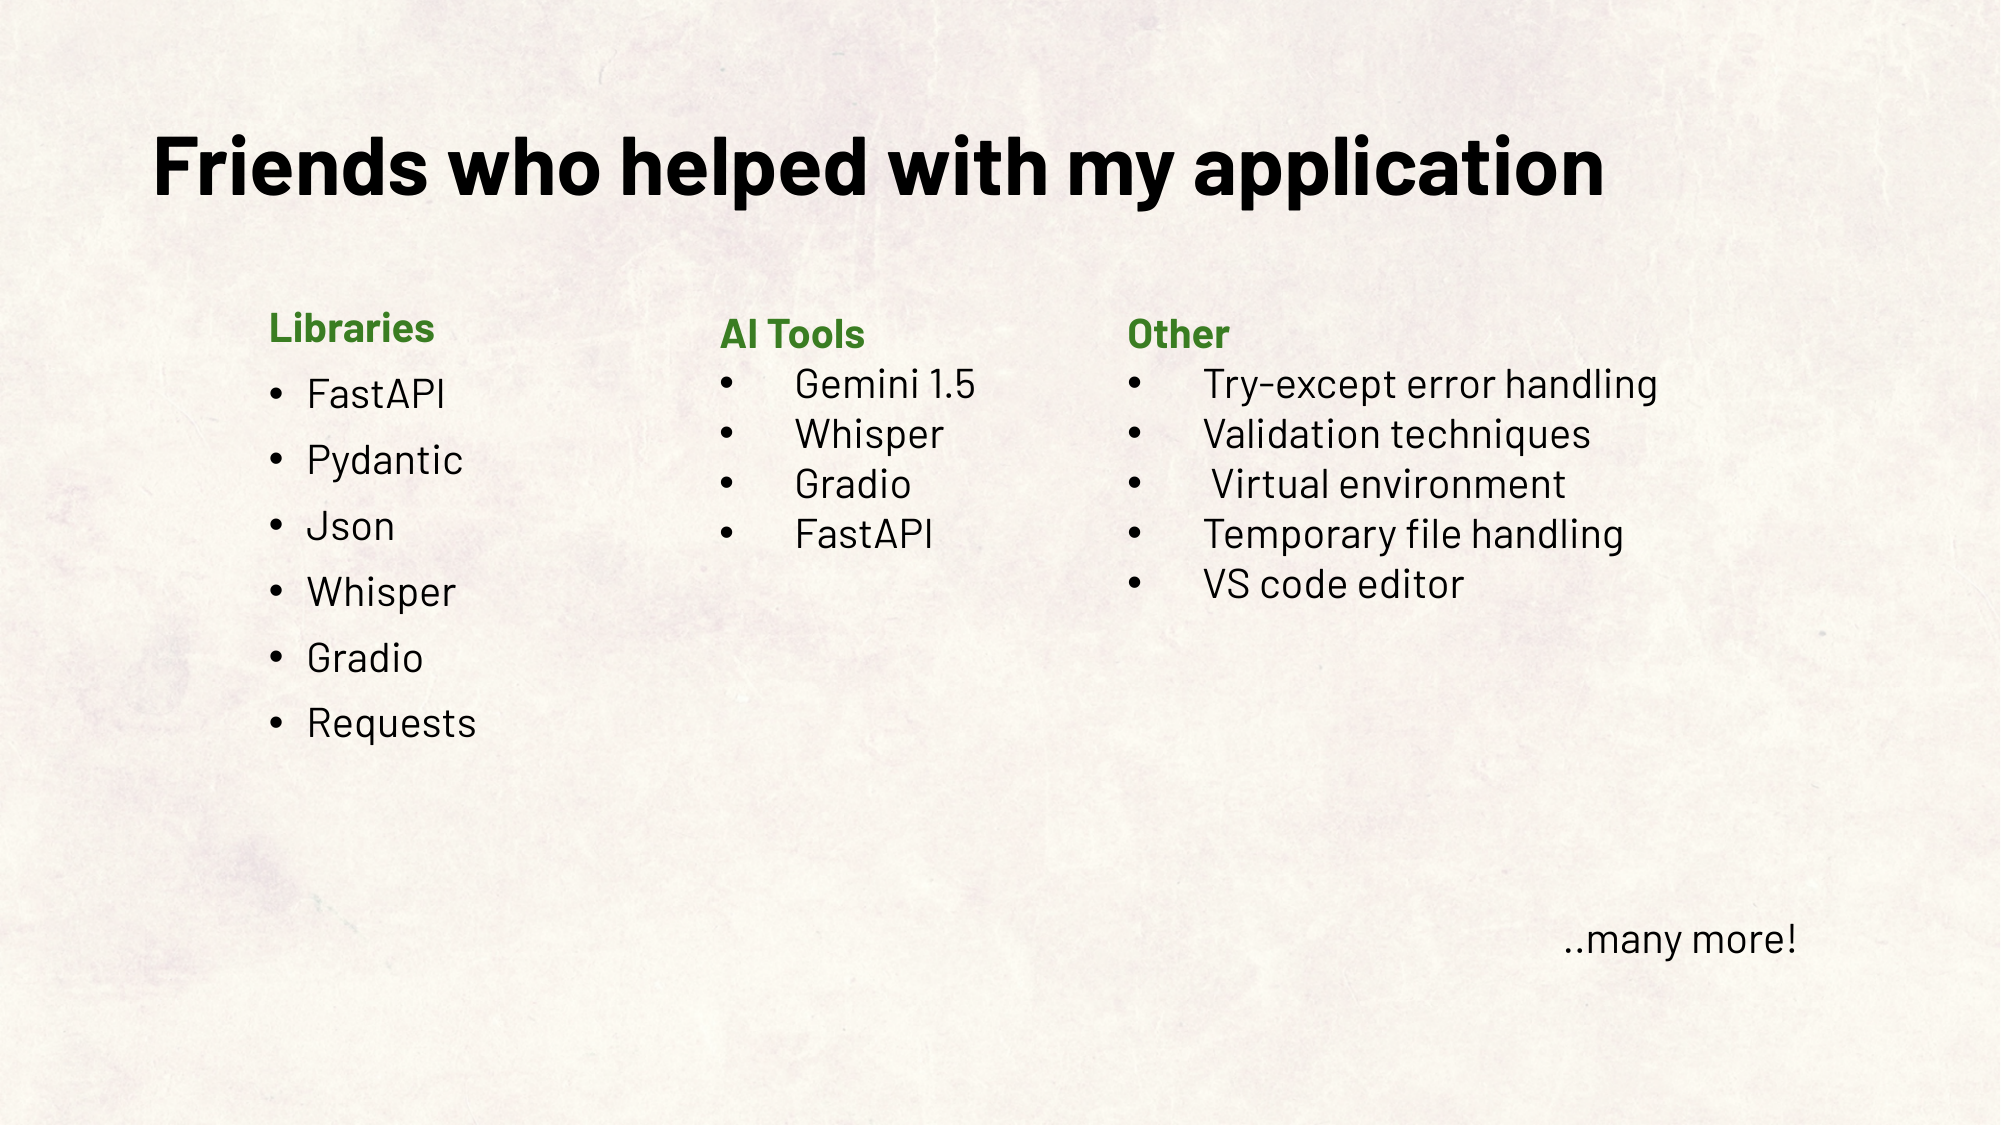

# Friends who helped with my application
Libraries
FastAPI
Pydantic
Json
Whisper
Gradio
Requests

AI Tools
Gemini 1.5
Whisper
Gradio
FastAPI

Other
Try-except error handling
Validation techniques
 Virtual environment
Temporary file handling
VS code editor
..many more!